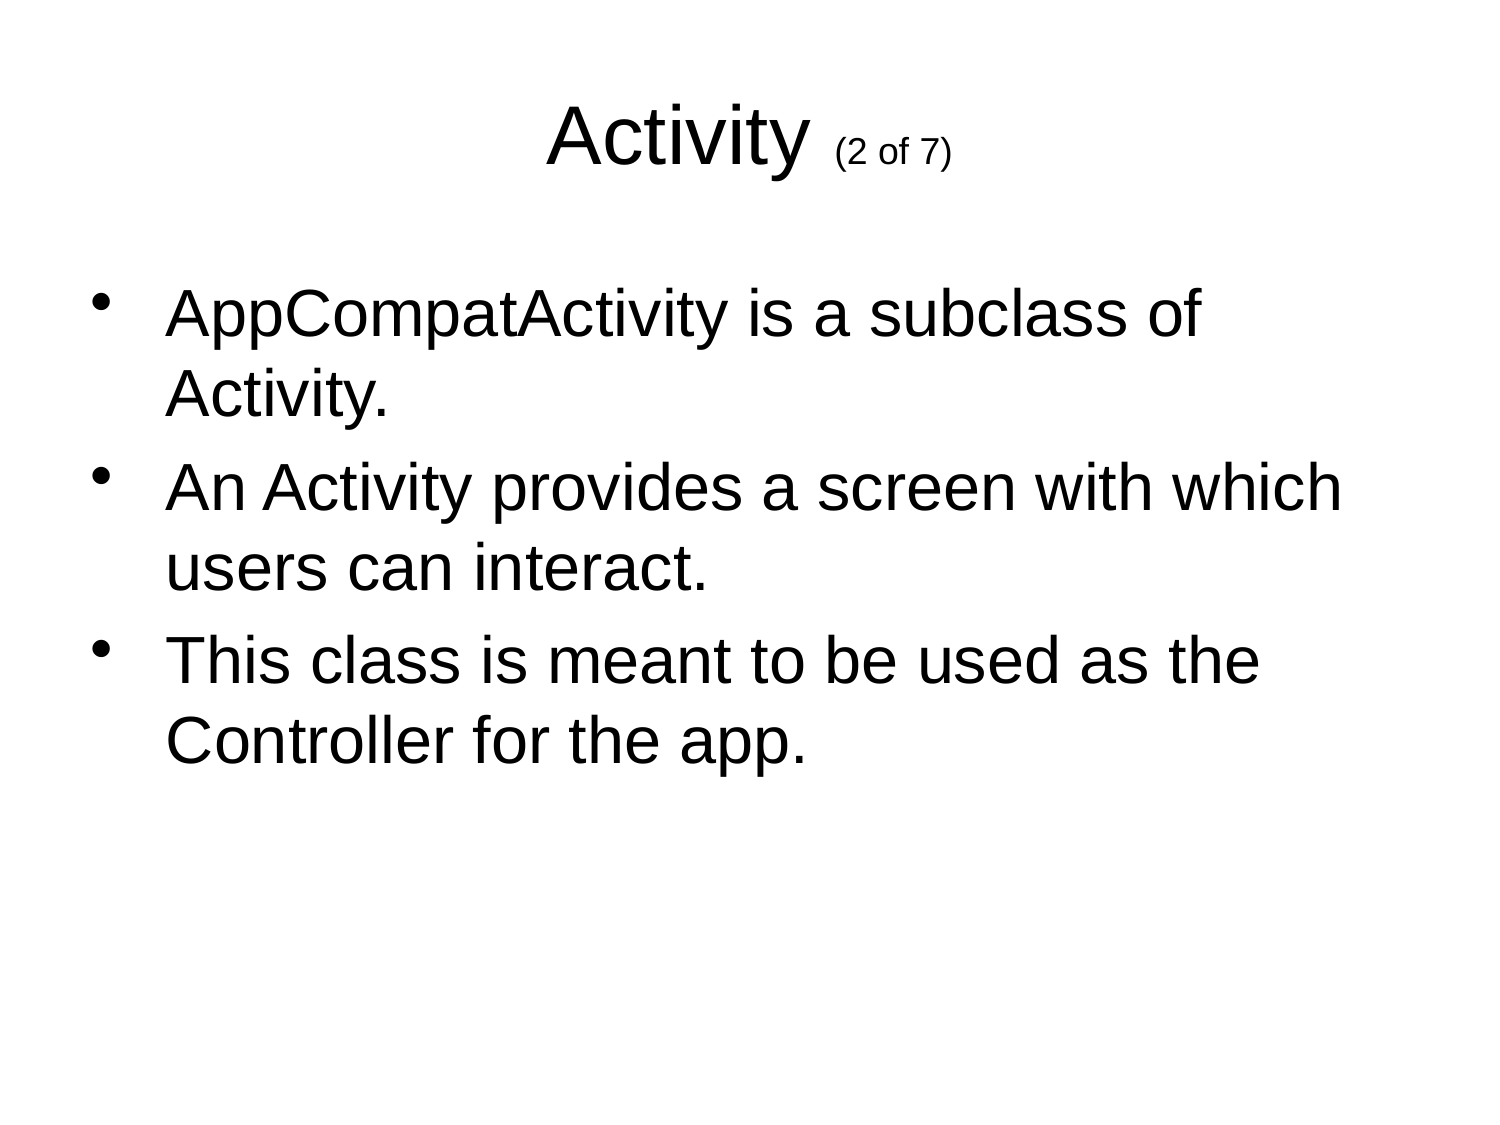

Activity (2 of 7)
AppCompatActivity is a subclass of Activity.
An Activity provides a screen with which users can interact.
This class is meant to be used as the Controller for the app.